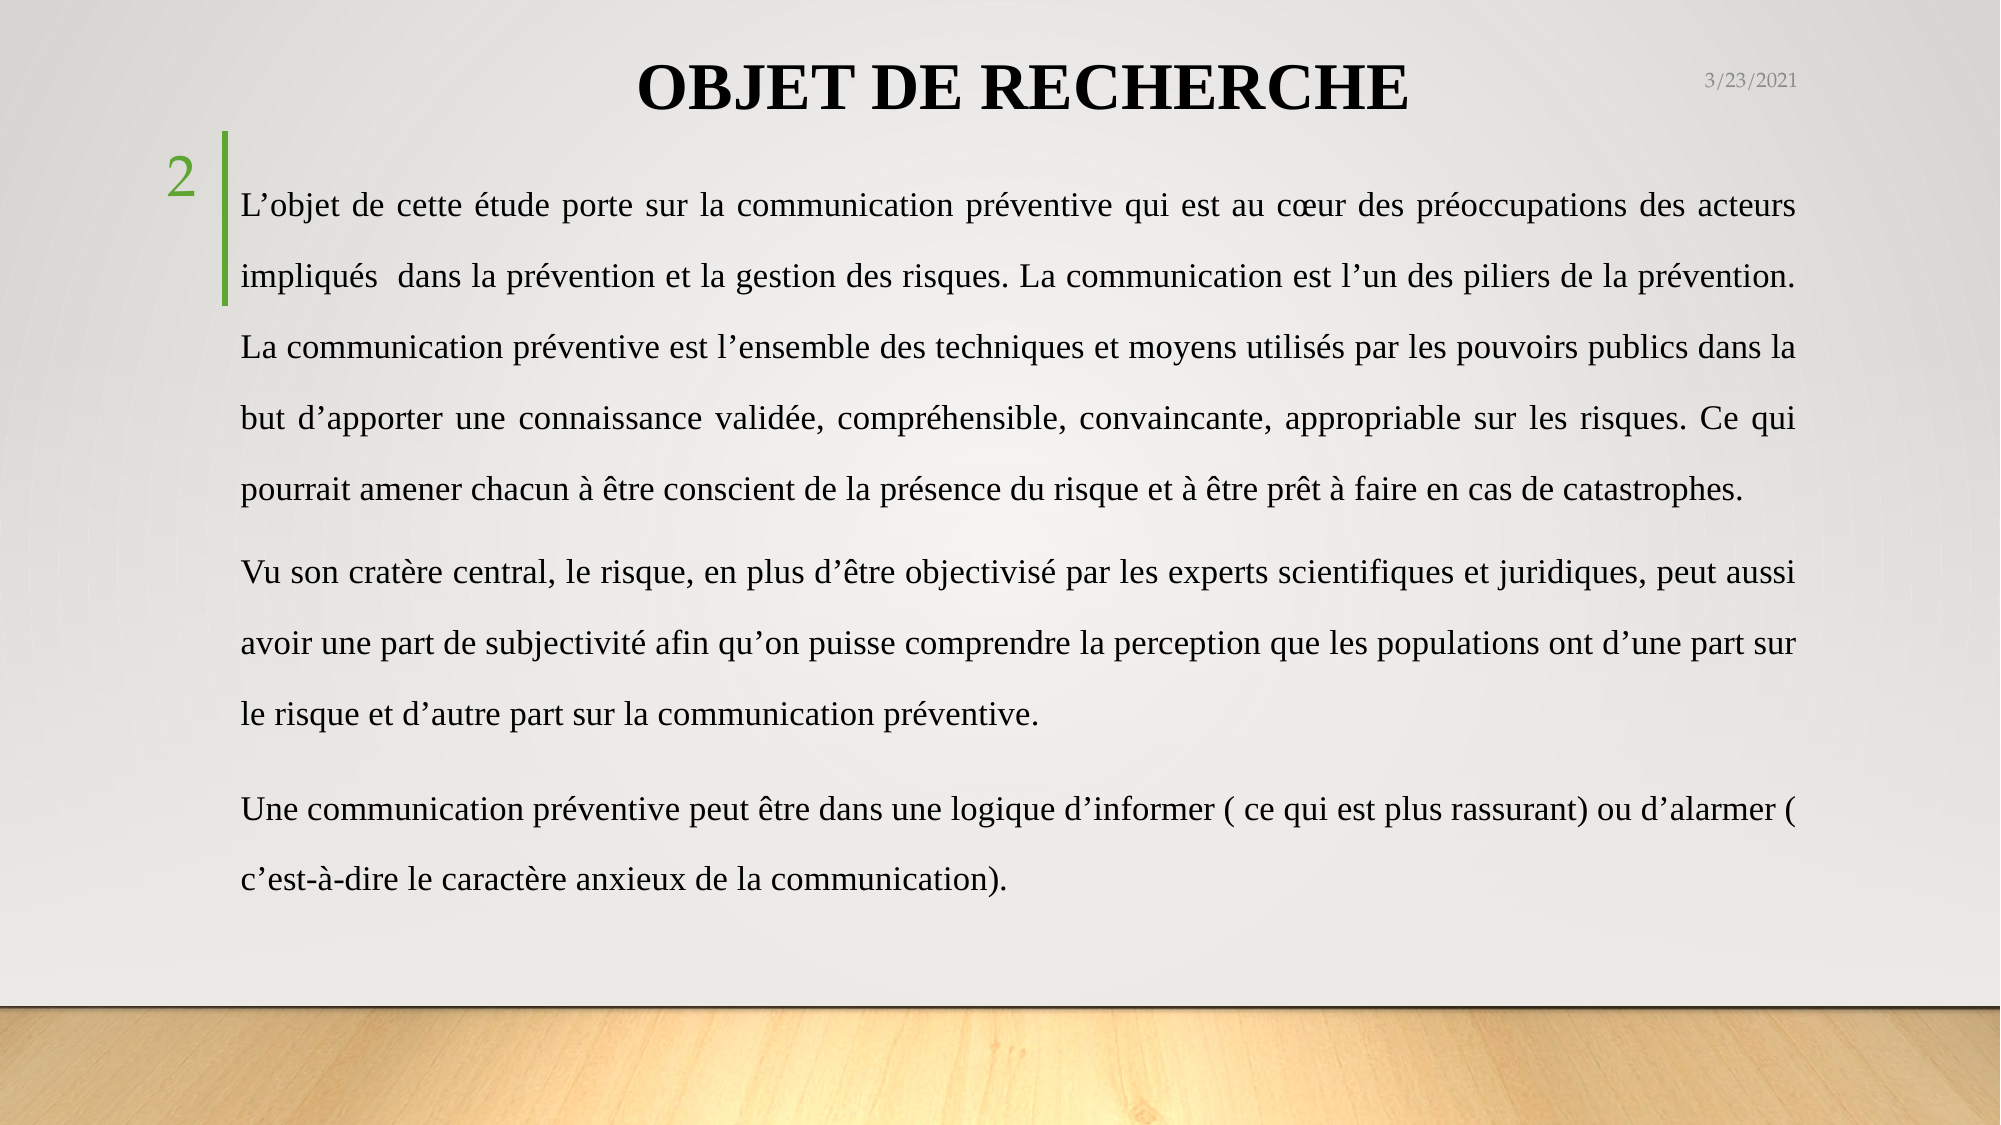

# OBJET DE RECHERCHE
3/23/2021
2
L’objet de cette étude porte sur la communication préventive qui est au cœur des préoccupations des acteurs impliqués  dans la prévention et la gestion des risques. La communication est l’un des piliers de la prévention. La communication préventive est l’ensemble des techniques et moyens utilisés par les pouvoirs publics dans la but d’apporter une connaissance validée, compréhensible, convaincante, appropriable sur les risques. Ce qui pourrait amener chacun à être conscient de la présence du risque et à être prêt à faire en cas de catastrophes.
Vu son cratère central, le risque, en plus d’être objectivisé par les experts scientifiques et juridiques, peut aussi avoir une part de subjectivité afin qu’on puisse comprendre la perception que les populations ont d’une part sur le risque et d’autre part sur la communication préventive.
Une communication préventive peut être dans une logique d’informer ( ce qui est plus rassurant) ou d’alarmer ( c’est-à-dire le caractère anxieux de la communication).